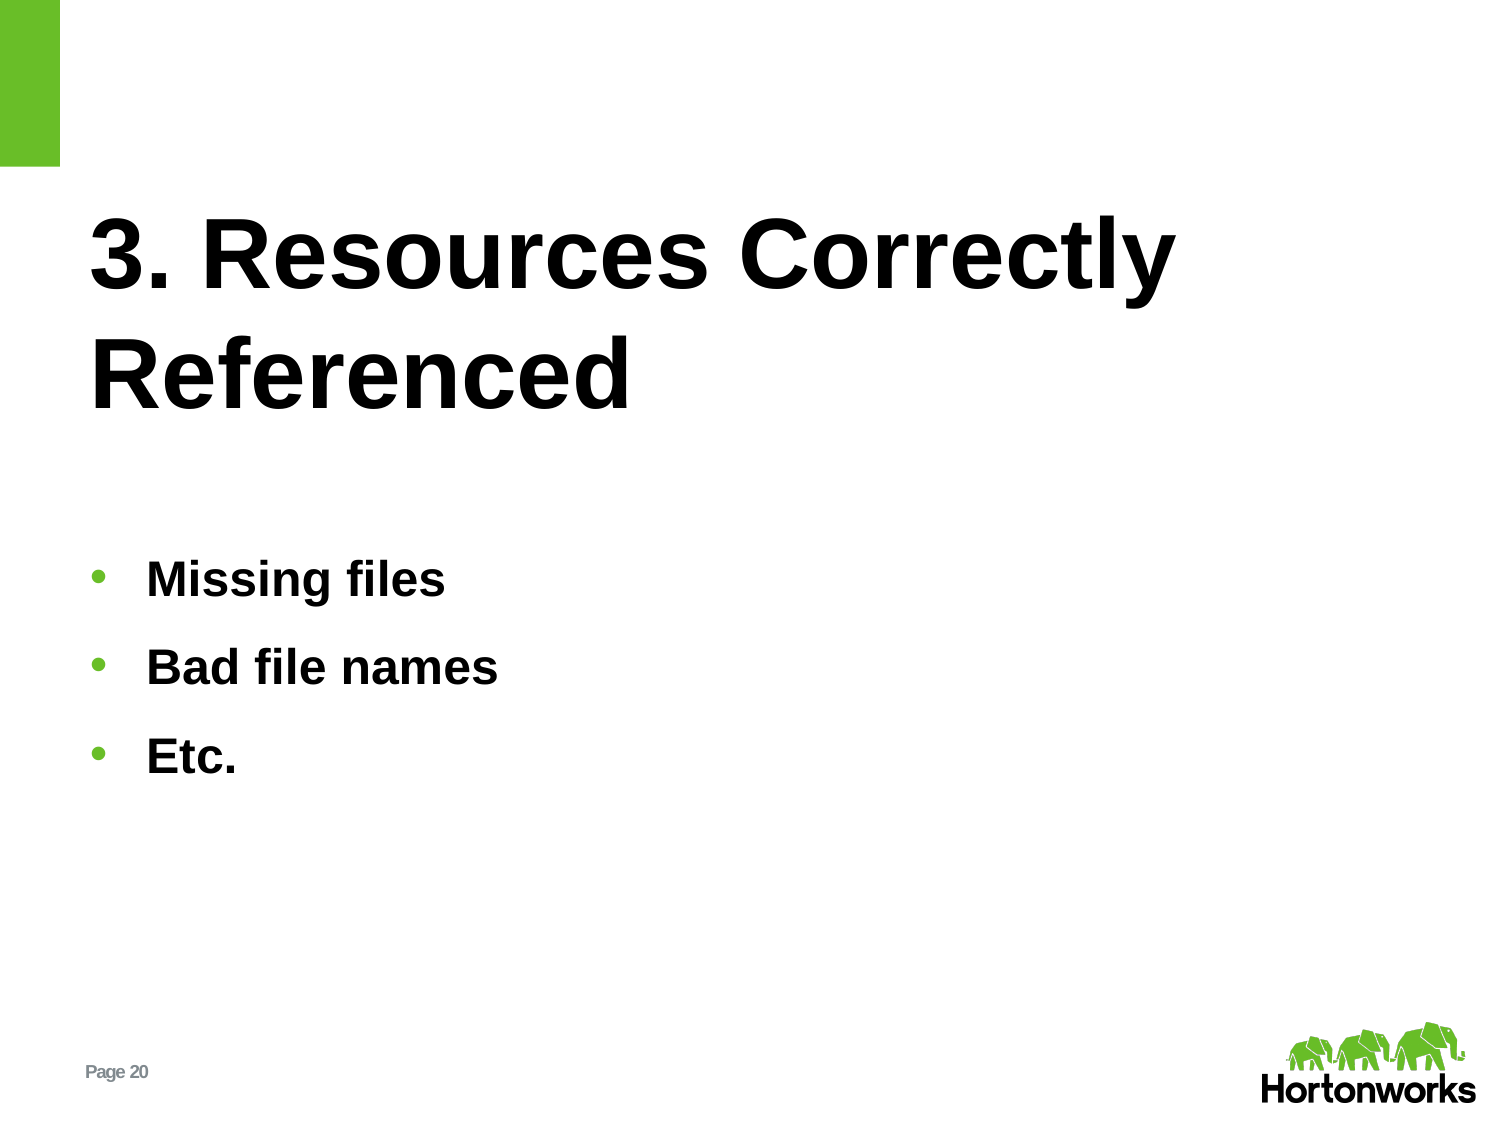

3. Resources Correctly Referenced

Missing files
Bad file names
Etc.